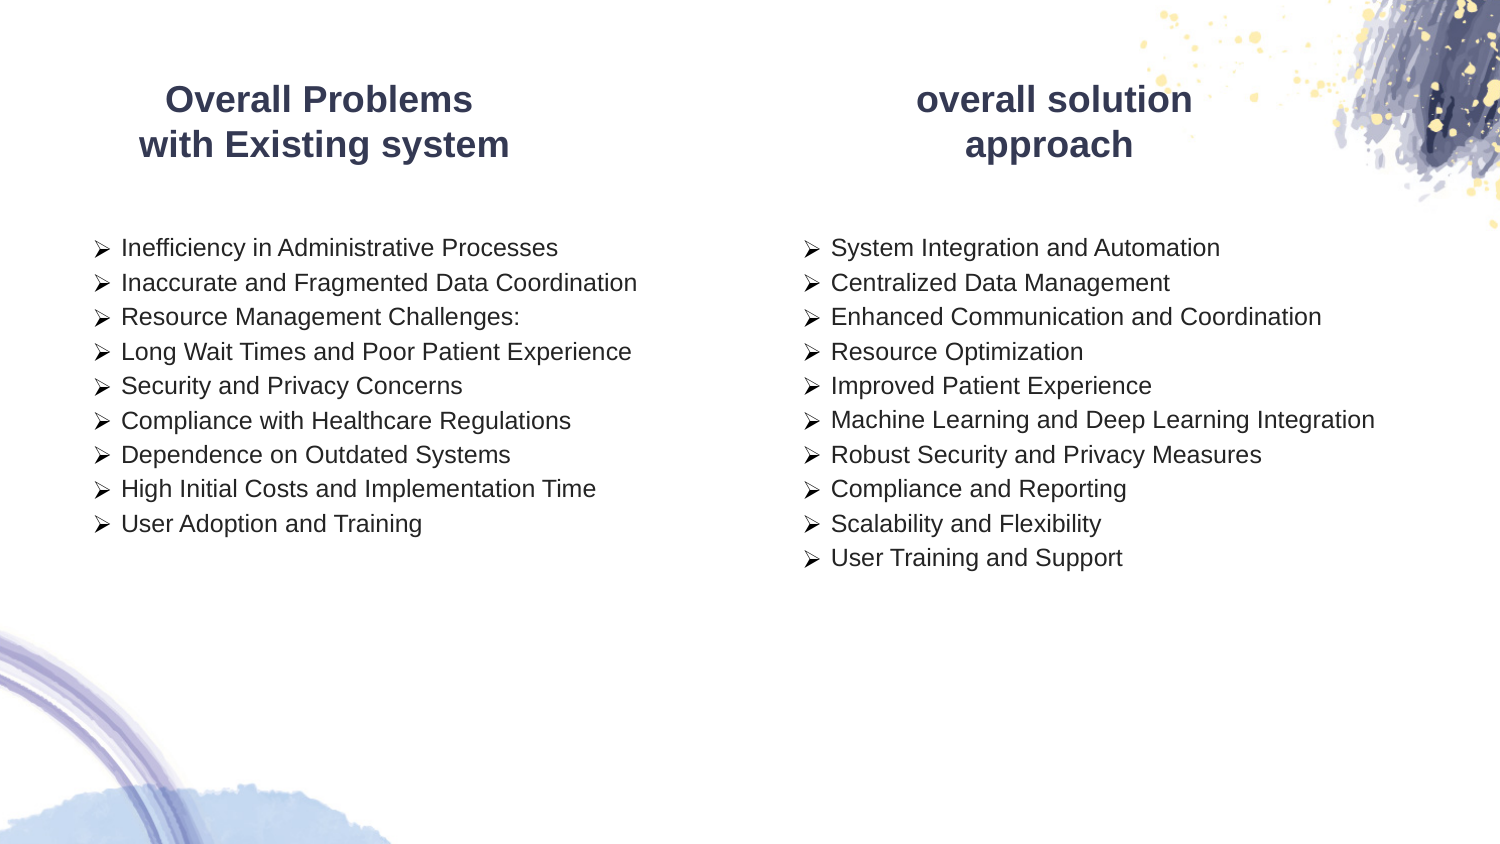

# Overall Problems with Existing system
 overall solution
 approach
Inefficiency in Administrative Processes
Inaccurate and Fragmented Data Coordination
Resource Management Challenges:
Long Wait Times and Poor Patient Experience
Security and Privacy Concerns
Compliance with Healthcare Regulations
Dependence on Outdated Systems
High Initial Costs and Implementation Time
User Adoption and Training
System Integration and Automation
Centralized Data Management
Enhanced Communication and Coordination
Resource Optimization
Improved Patient Experience
Machine Learning and Deep Learning Integration
Robust Security and Privacy Measures
Compliance and Reporting
Scalability and Flexibility
User Training and Support